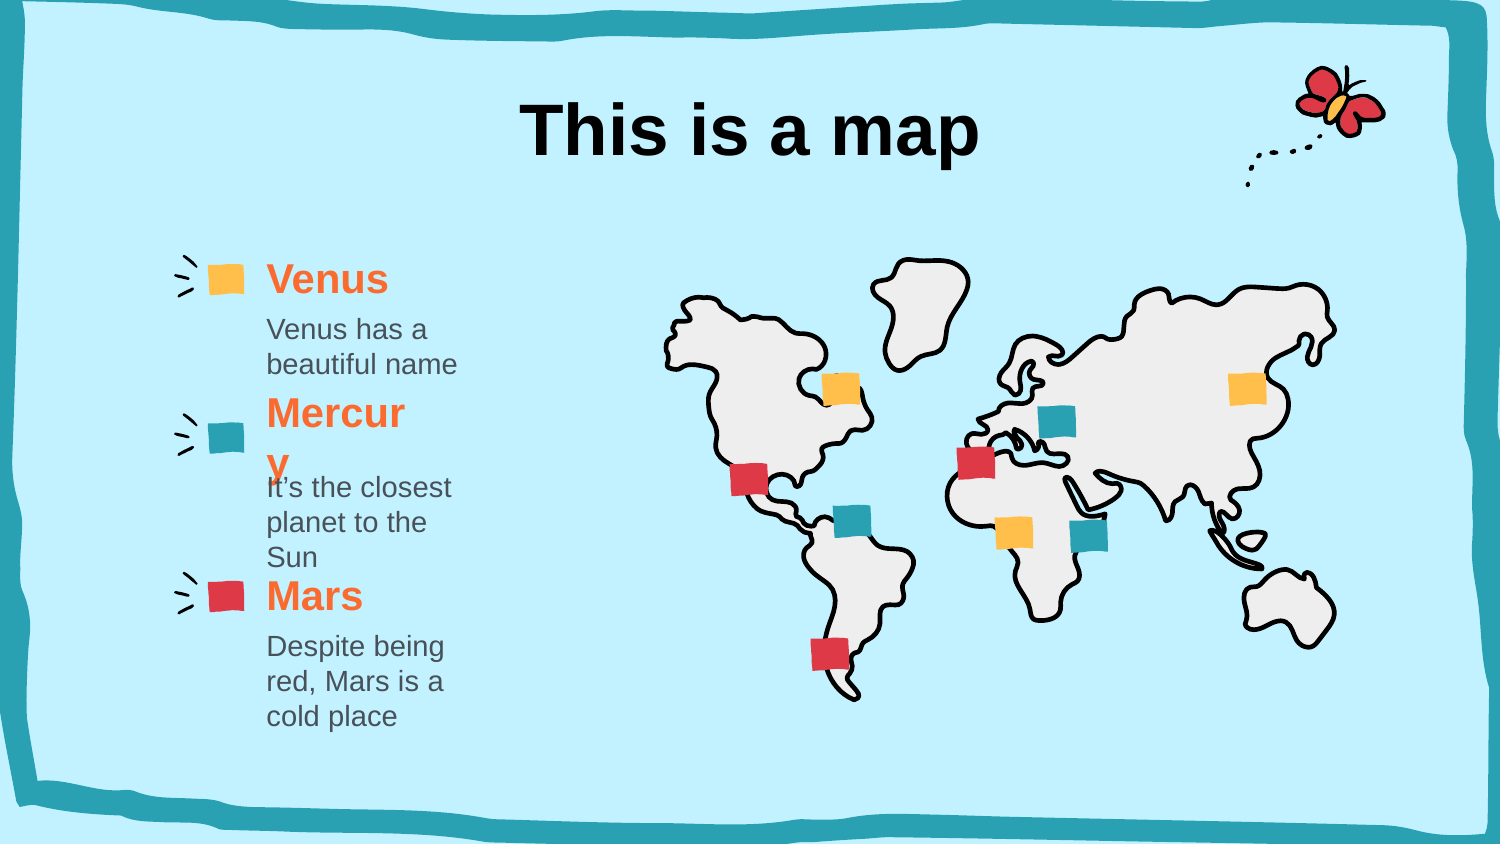

# This is a map
Venus

Venus has a
beautiful name

Mercury

It’s the closest planet to the Sun

Mars

Despite being red, Mars is a cold place